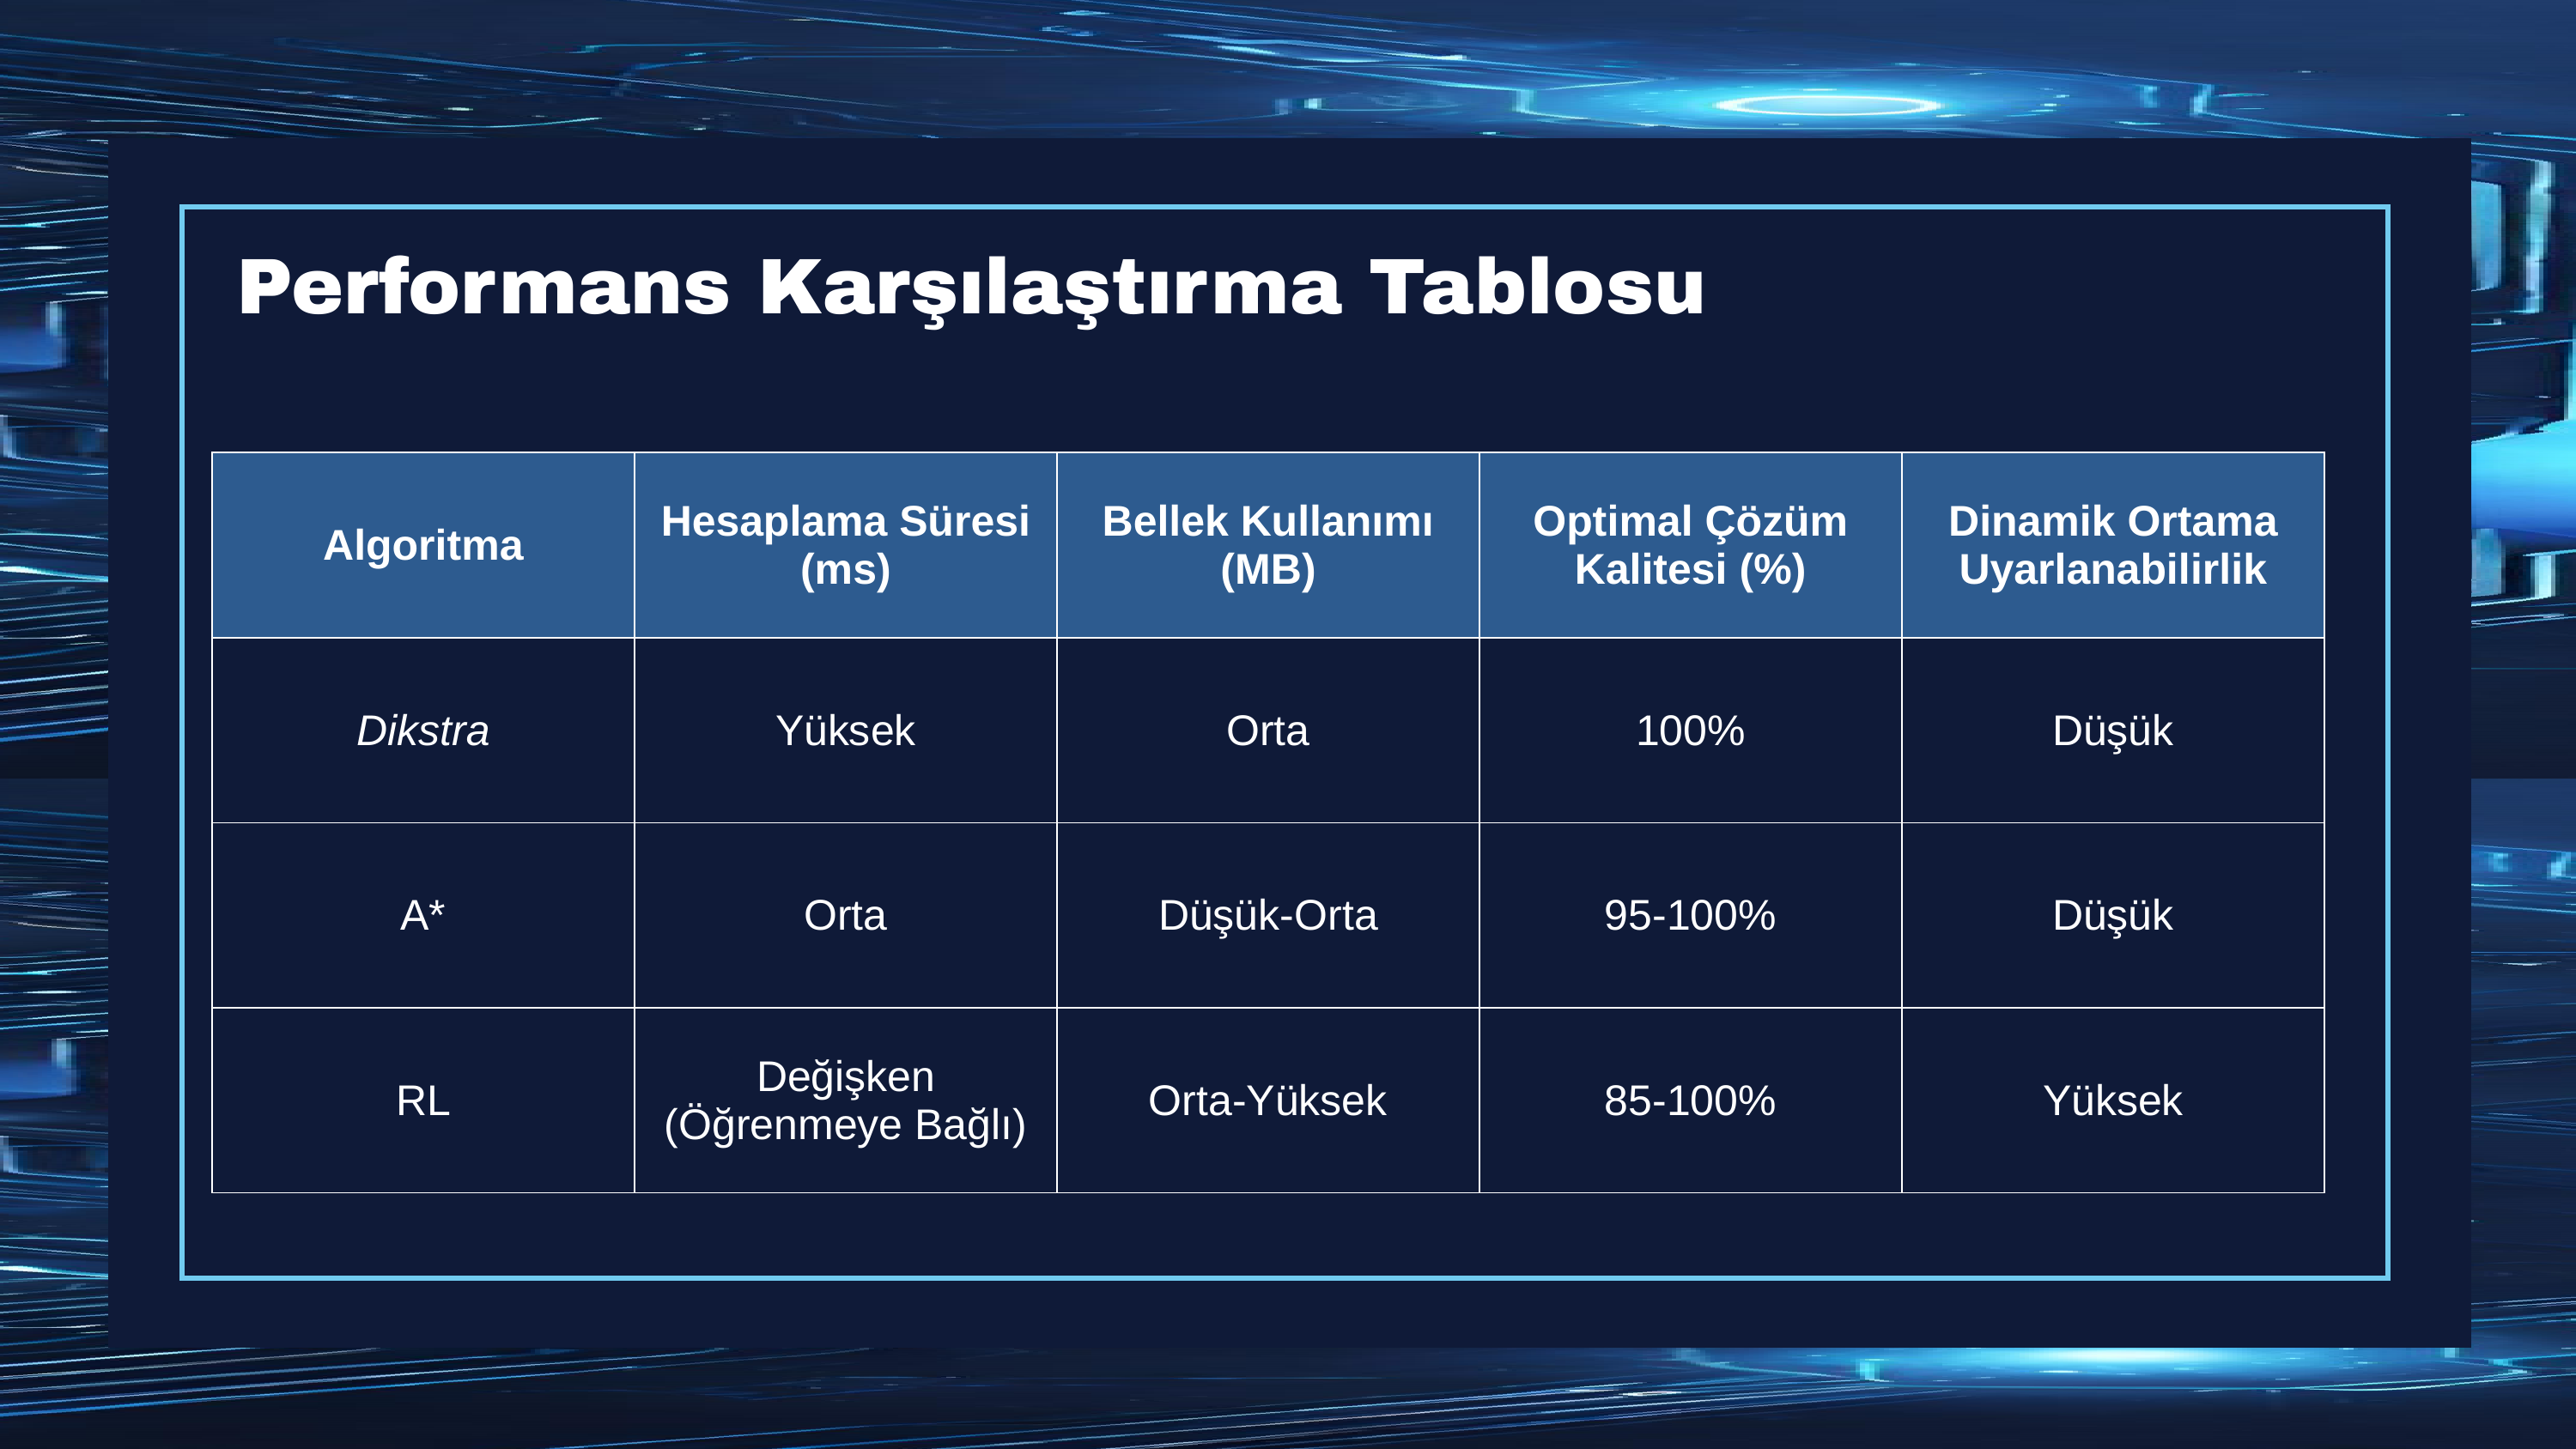

# Performans Karşılaştırma Tablosu
| Algoritma | Hesaplama Süresi (ms) | Bellek Kullanımı (MB) | Optimal Çözüm Kalitesi (%) | Dinamik Ortama Uyarlanabilirlik |
| --- | --- | --- | --- | --- |
| Dikstra | Yüksek | Orta | 100% | Düşük |
| A\* | Orta | Düşük-Orta | 95-100% | Düşük |
| RL | Değişken (Öğrenmeye Bağlı) | Orta-Yüksek | 85-100% | Yüksek |